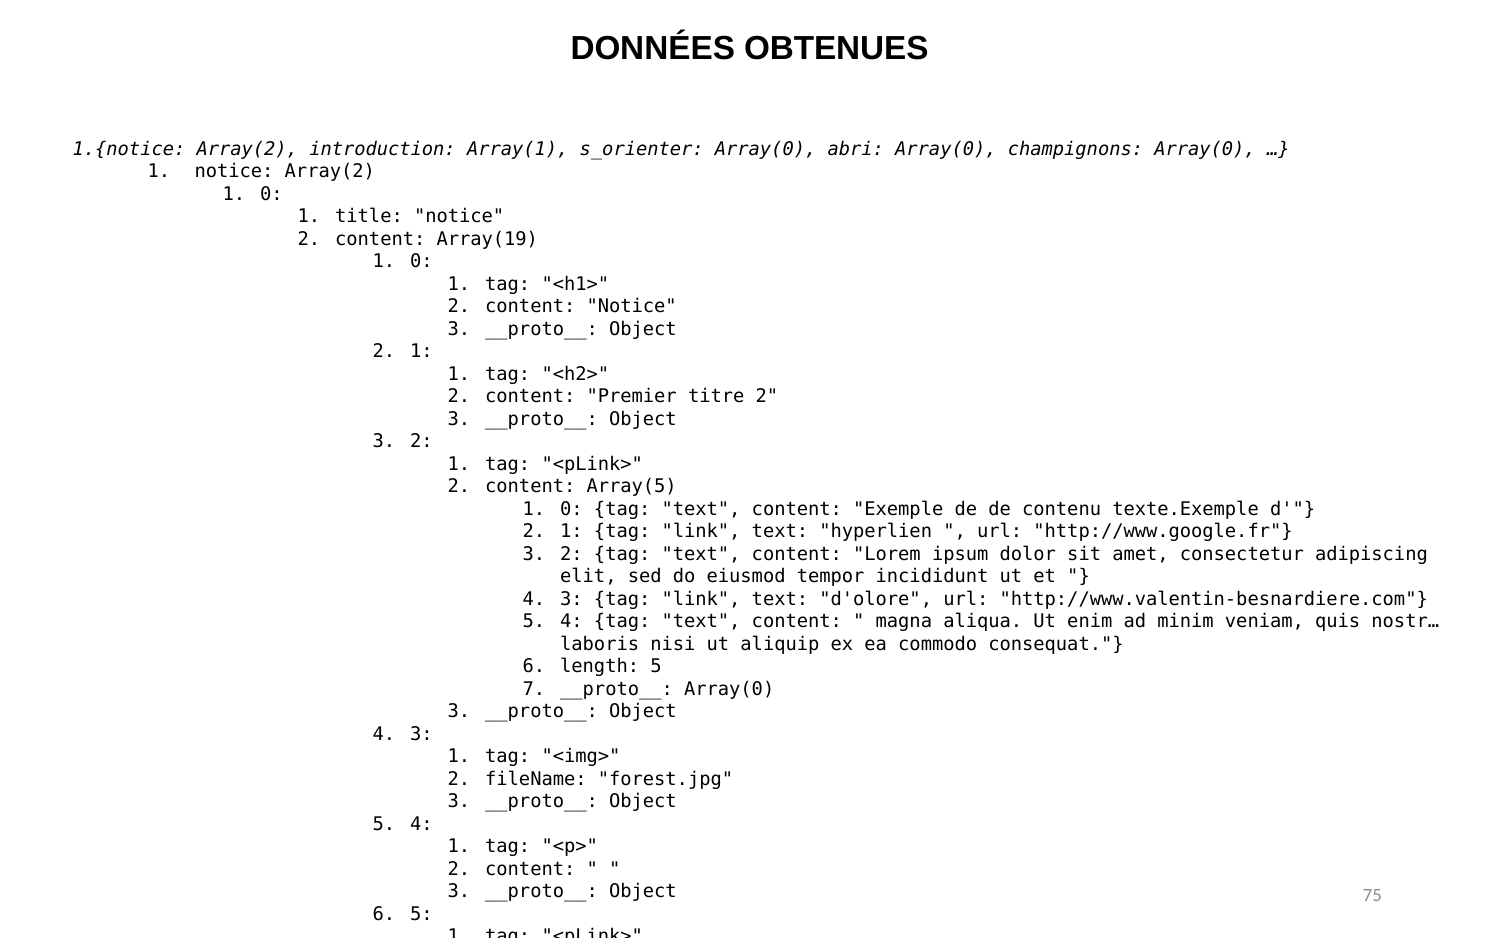

DONNÉES OBTENUES

{notice: Array(2), introduction: Array(1), s_orienter: Array(0), abri: Array(0), champignons: Array(0), …}
notice: Array(2)
0:
title: "notice"
content: Array(19)
0:
tag: "<h1>"
content: "Notice"
__proto__: Object
1:
tag: "<h2>"
content: "Premier titre 2"
__proto__: Object
2:
tag: "<pLink>"
content: Array(5)
0: {tag: "text", content: "Exemple de de contenu texte.Exemple d'"}
1: {tag: "link", text: "hyperlien ", url: "http://www.google.fr"}
2: {tag: "text", content: "Lorem ipsum dolor sit amet, consectetur adipiscing elit, sed do eiusmod tempor incididunt ut et "}
3: {tag: "link", text: "d'olore", url: "http://www.valentin-besnardiere.com"}
4: {tag: "text", content: " magna aliqua. Ut enim ad minim veniam, quis nostr… laboris nisi ut aliquip ex ea commodo consequat."}
length: 5
__proto__: Array(0)
__proto__: Object
3:
tag: "<img>"
fileName: "forest.jpg"
__proto__: Object
4:
tag: "<p>"
content: " "
__proto__: Object
5:
tag: "<pLink>"
content: Array(3)
0: {tag: "text", content: "Lorem ipsum dolor sit amet, consectetur adipiscing elit, sed do eiusmod tempor incididunt ut et "}
1: {tag: "link", text: "dolore", url: "http://www.valentin-besnardiere.com"}
2: {tag: "text", content: " magna aliqua. Ut enim ad minim veniam, quis nostr… laboris nisi ut aliquip ex ea commodo consequat."}
length: 3
__proto__: Array(0)
__proto__: Object
6:
tag: "<p>"
content: " "
__proto__: Object
7:
tag: "<p>"
content: "Liste à puces:"
__proto__: Object
8:
tag: "<ul>"
list: Array(3)
0: "puce n°1"
1: "puce n°2"
2: "puce n°3"
75